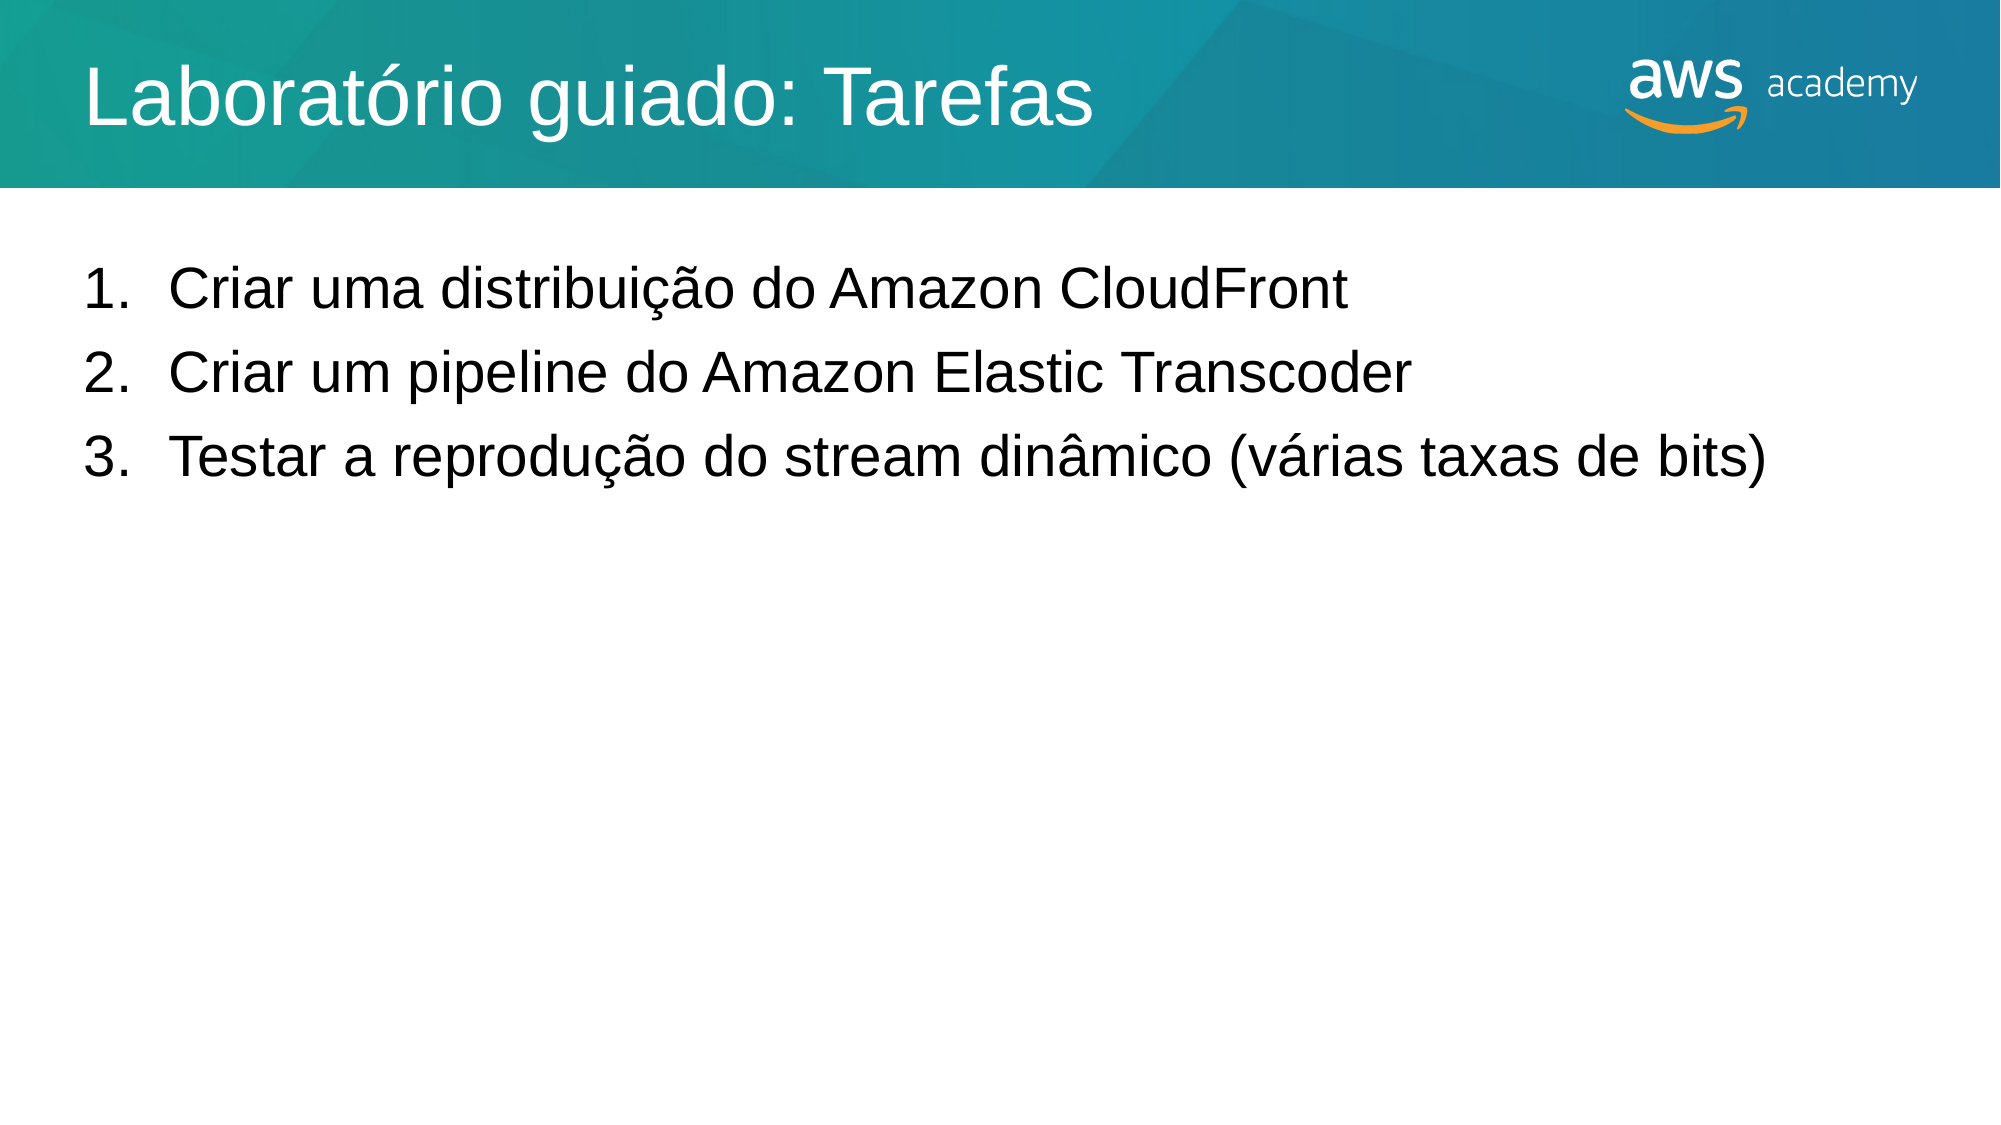

# Laboratório guiado: Tarefas
Criar uma distribuição do Amazon CloudFront
Criar um pipeline do Amazon Elastic Transcoder
Testar a reprodução do stream dinâmico (várias taxas de bits)